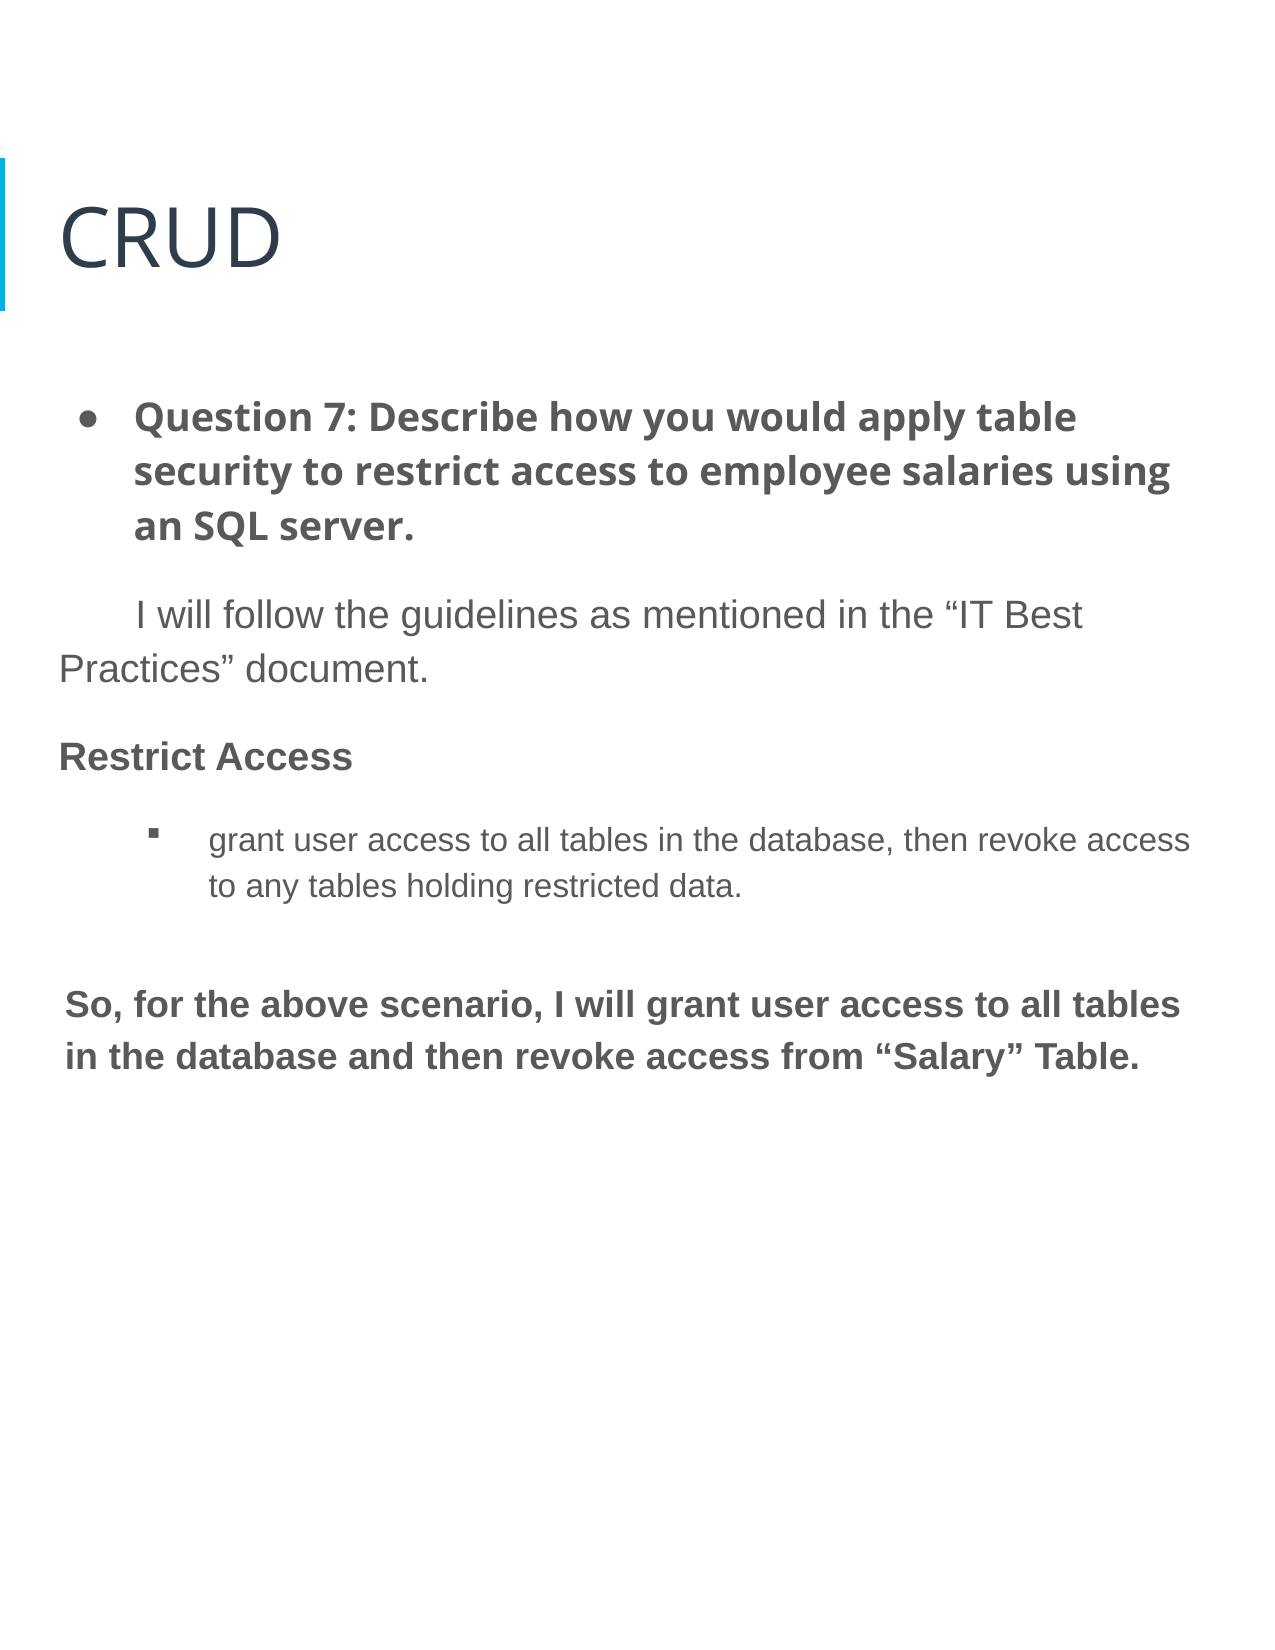

# CRUD
Question 7: Describe how you would apply table security to restrict access to employee salaries using an SQL server.
       I will follow the guidelines as mentioned in the “IT Best Practices” document.
Restrict Access
grant user access to all tables in the database, then revoke access to any tables holding restricted data.

So, for the above scenario, I will grant user access to all tables in the database and then revoke access from “Salary” Table.